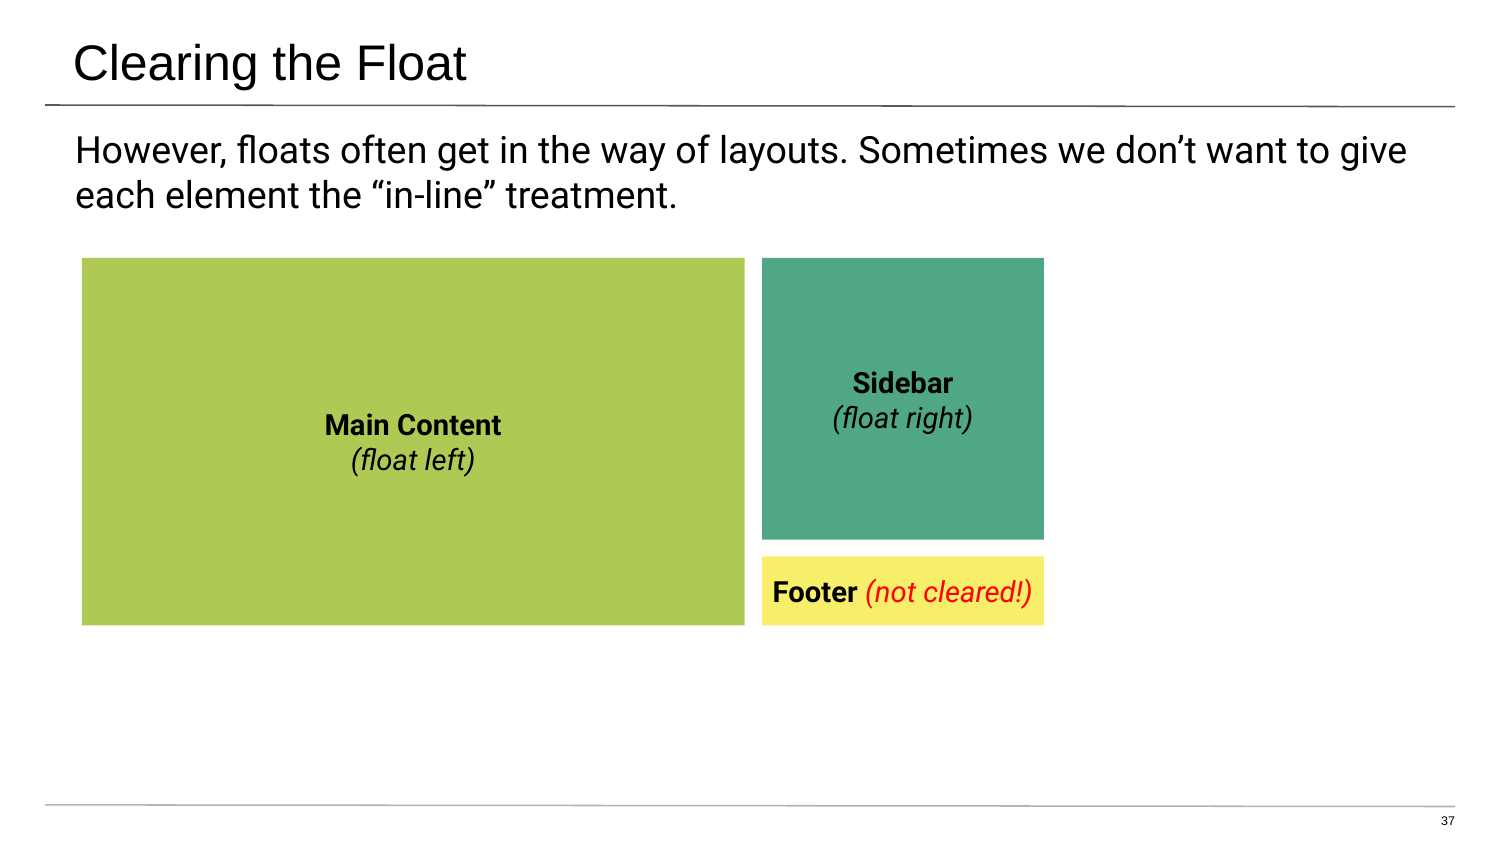

# Clearing the Float
However, floats often get in the way of layouts. Sometimes we don’t want to give each element the “in-line” treatment.
Main Content
(float left)
Sidebar
(float right)
Footer (not cleared!)